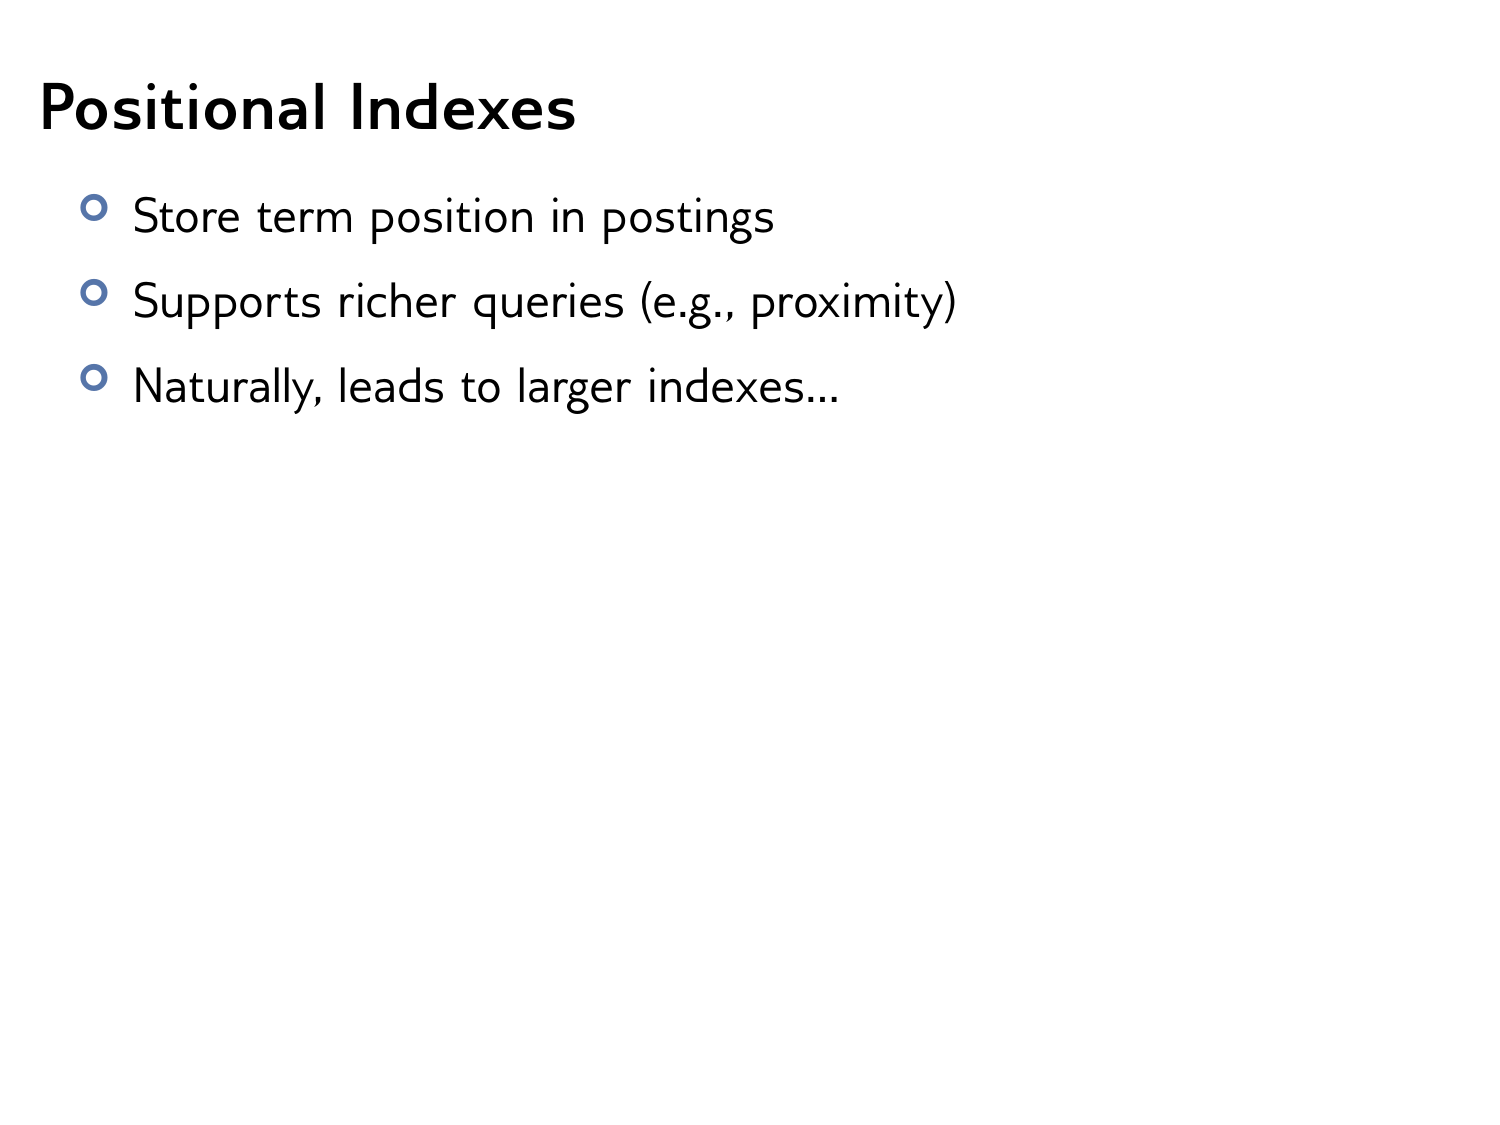

# Positional Indexes
Store term position in postings
Supports richer queries (e.g., proximity)
Naturally, leads to larger indexes…